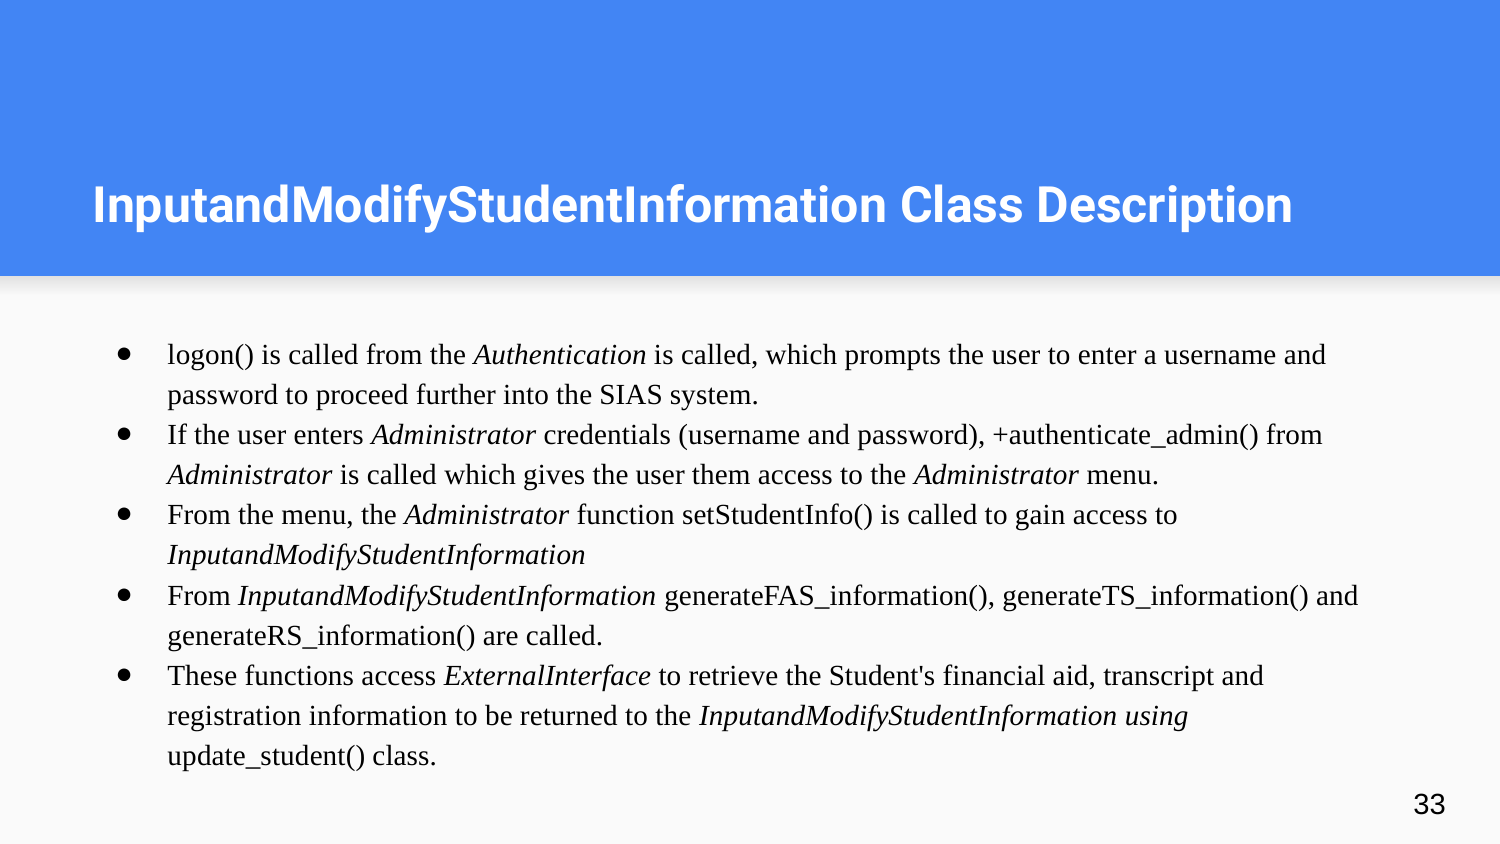

# InputandModifyStudentInformation Class Description
logon() is called from the Authentication is called, which prompts the user to enter a username and password to proceed further into the SIAS system.
If the user enters Administrator credentials (username and password), +authenticate_admin() from Administrator is called which gives the user them access to the Administrator menu.
From the menu, the Administrator function setStudentInfo() is called to gain access to InputandModifyStudentInformation
From InputandModifyStudentInformation generateFAS_information(), generateTS_information() and generateRS_information() are called.
These functions access ExternalInterface to retrieve the Student's financial aid, transcript and registration information to be returned to the InputandModifyStudentInformation using update_student() class.

33